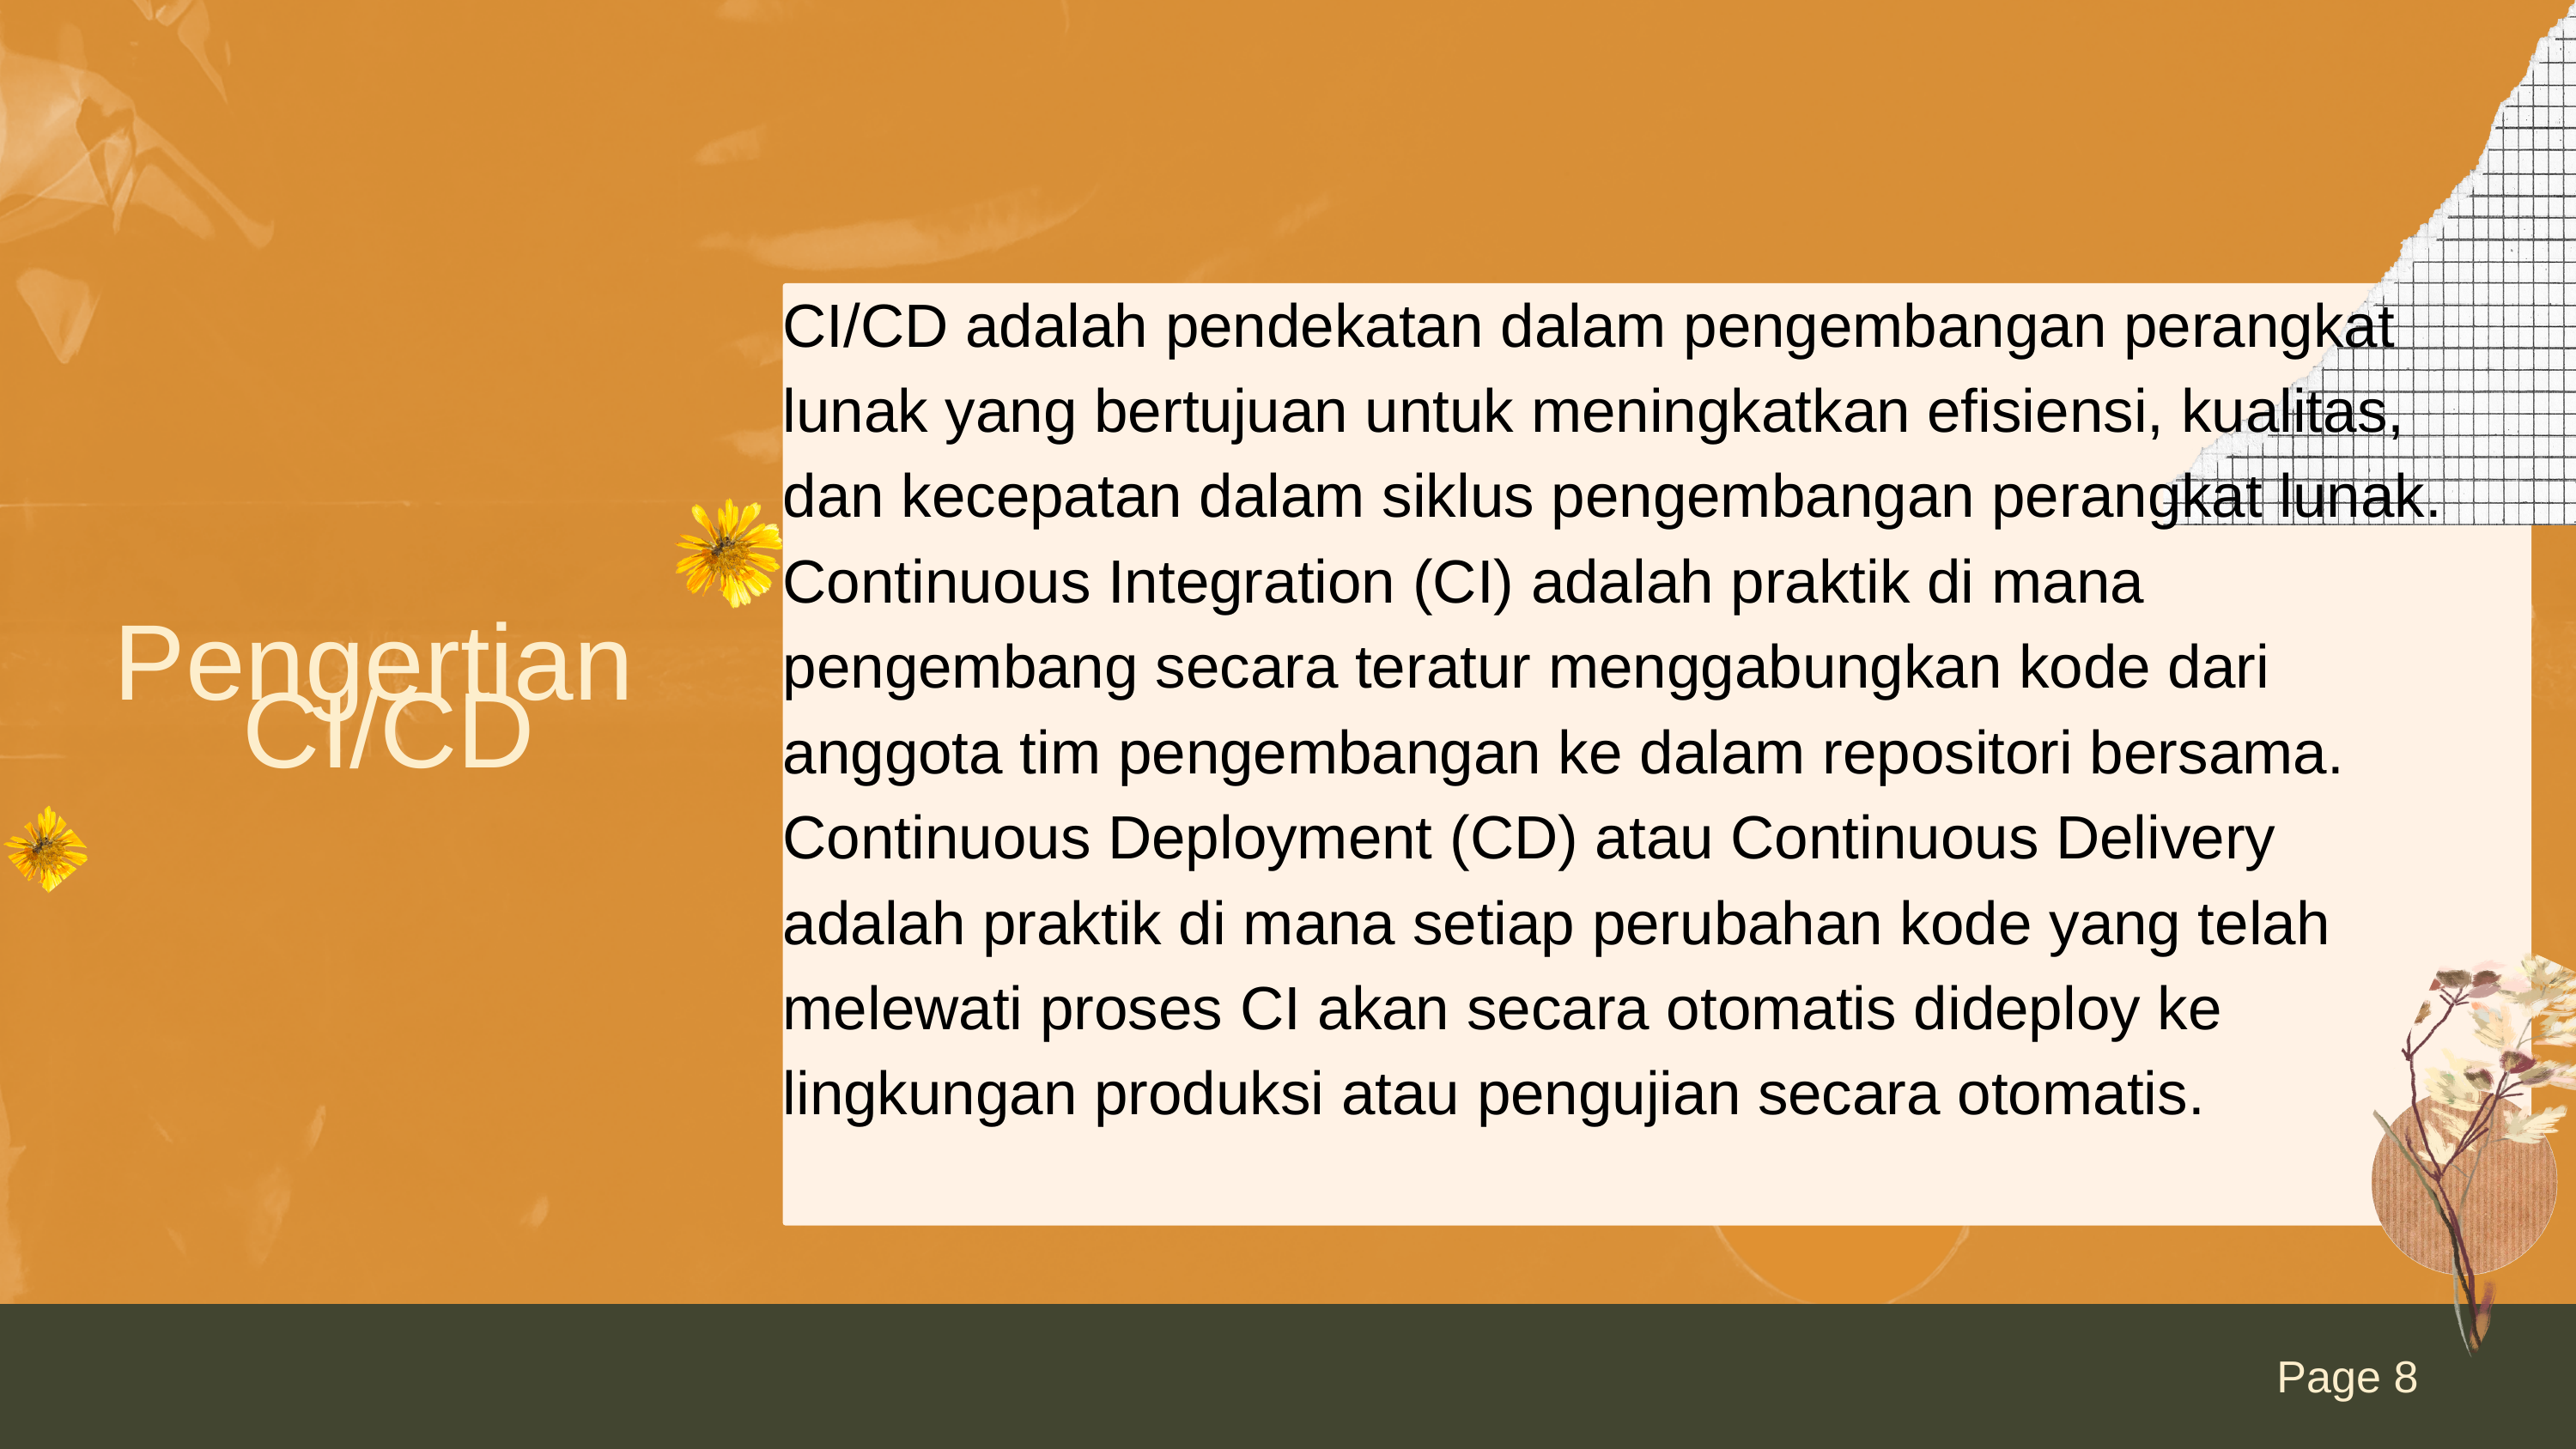

CI/CD adalah pendekatan dalam pengembangan perangkat lunak yang bertujuan untuk meningkatkan efisiensi, kualitas, dan kecepatan dalam siklus pengembangan perangkat lunak.
Continuous Integration (CI) adalah praktik di mana pengembang secara teratur menggabungkan kode dari anggota tim pengembangan ke dalam repositori bersama.
Continuous Deployment (CD) atau Continuous Delivery adalah praktik di mana setiap perubahan kode yang telah melewati proses CI akan secara otomatis dideploy ke lingkungan produksi atau pengujian secara otomatis.

Pengertian
CI/CD

Page 8